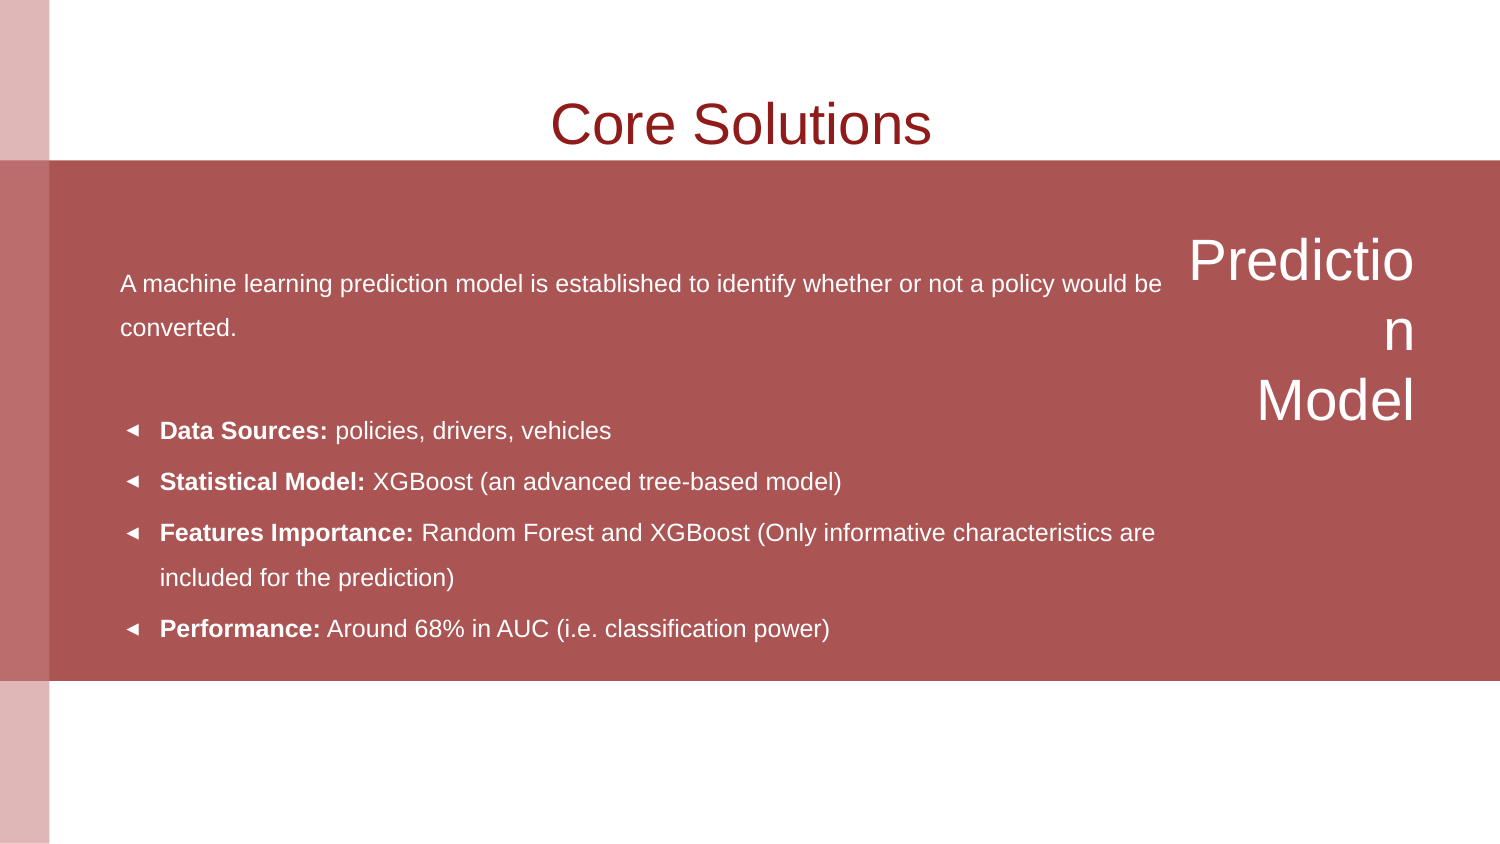

Core Solutions
# Prediction
Model
A machine learning prediction model is established to identify whether or not a policy would be converted.

Data Sources: policies, drivers, vehicles
Statistical Model: XGBoost (an advanced tree-based model)
Features Importance: Random Forest and XGBoost (Only informative characteristics are included for the prediction)
Performance: Around 68% in AUC (i.e. classification power)